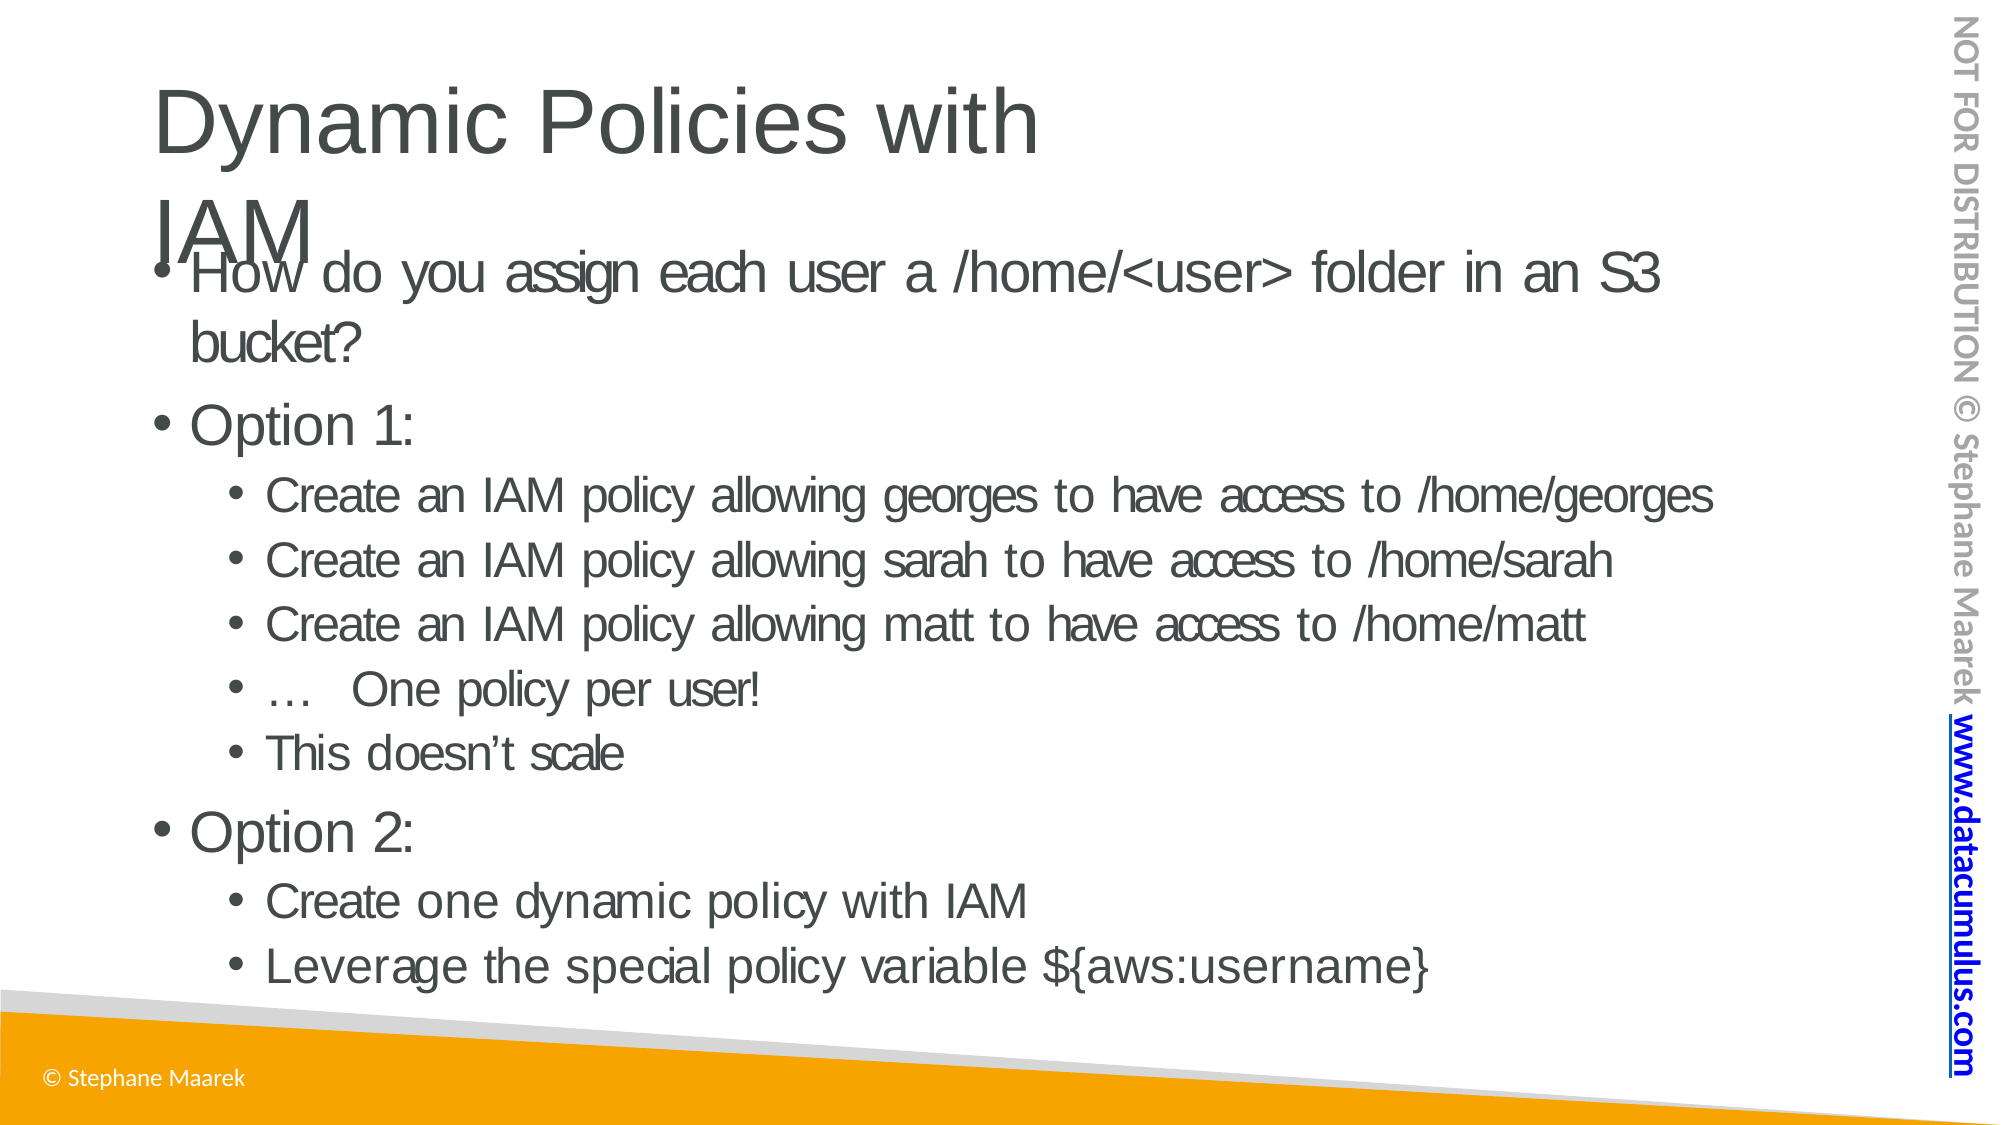

NOT FOR DISTRIBUTION © Stephane Maarek www.datacumulus.com
# Dynamic Policies with IAM
How do you assign each user a /home/<user> folder in an S3 bucket?
Option 1:
Create an IAM policy allowing georges to have access to /home/georges
Create an IAM policy allowing sarah to have access to /home/sarah
Create an IAM policy allowing matt to have access to /home/matt
… One policy per user!
This doesn’t scale
Option 2:
Create one dynamic policy with IAM
Leverage the special policy variable ${aws:username}
© Stephane Maarek